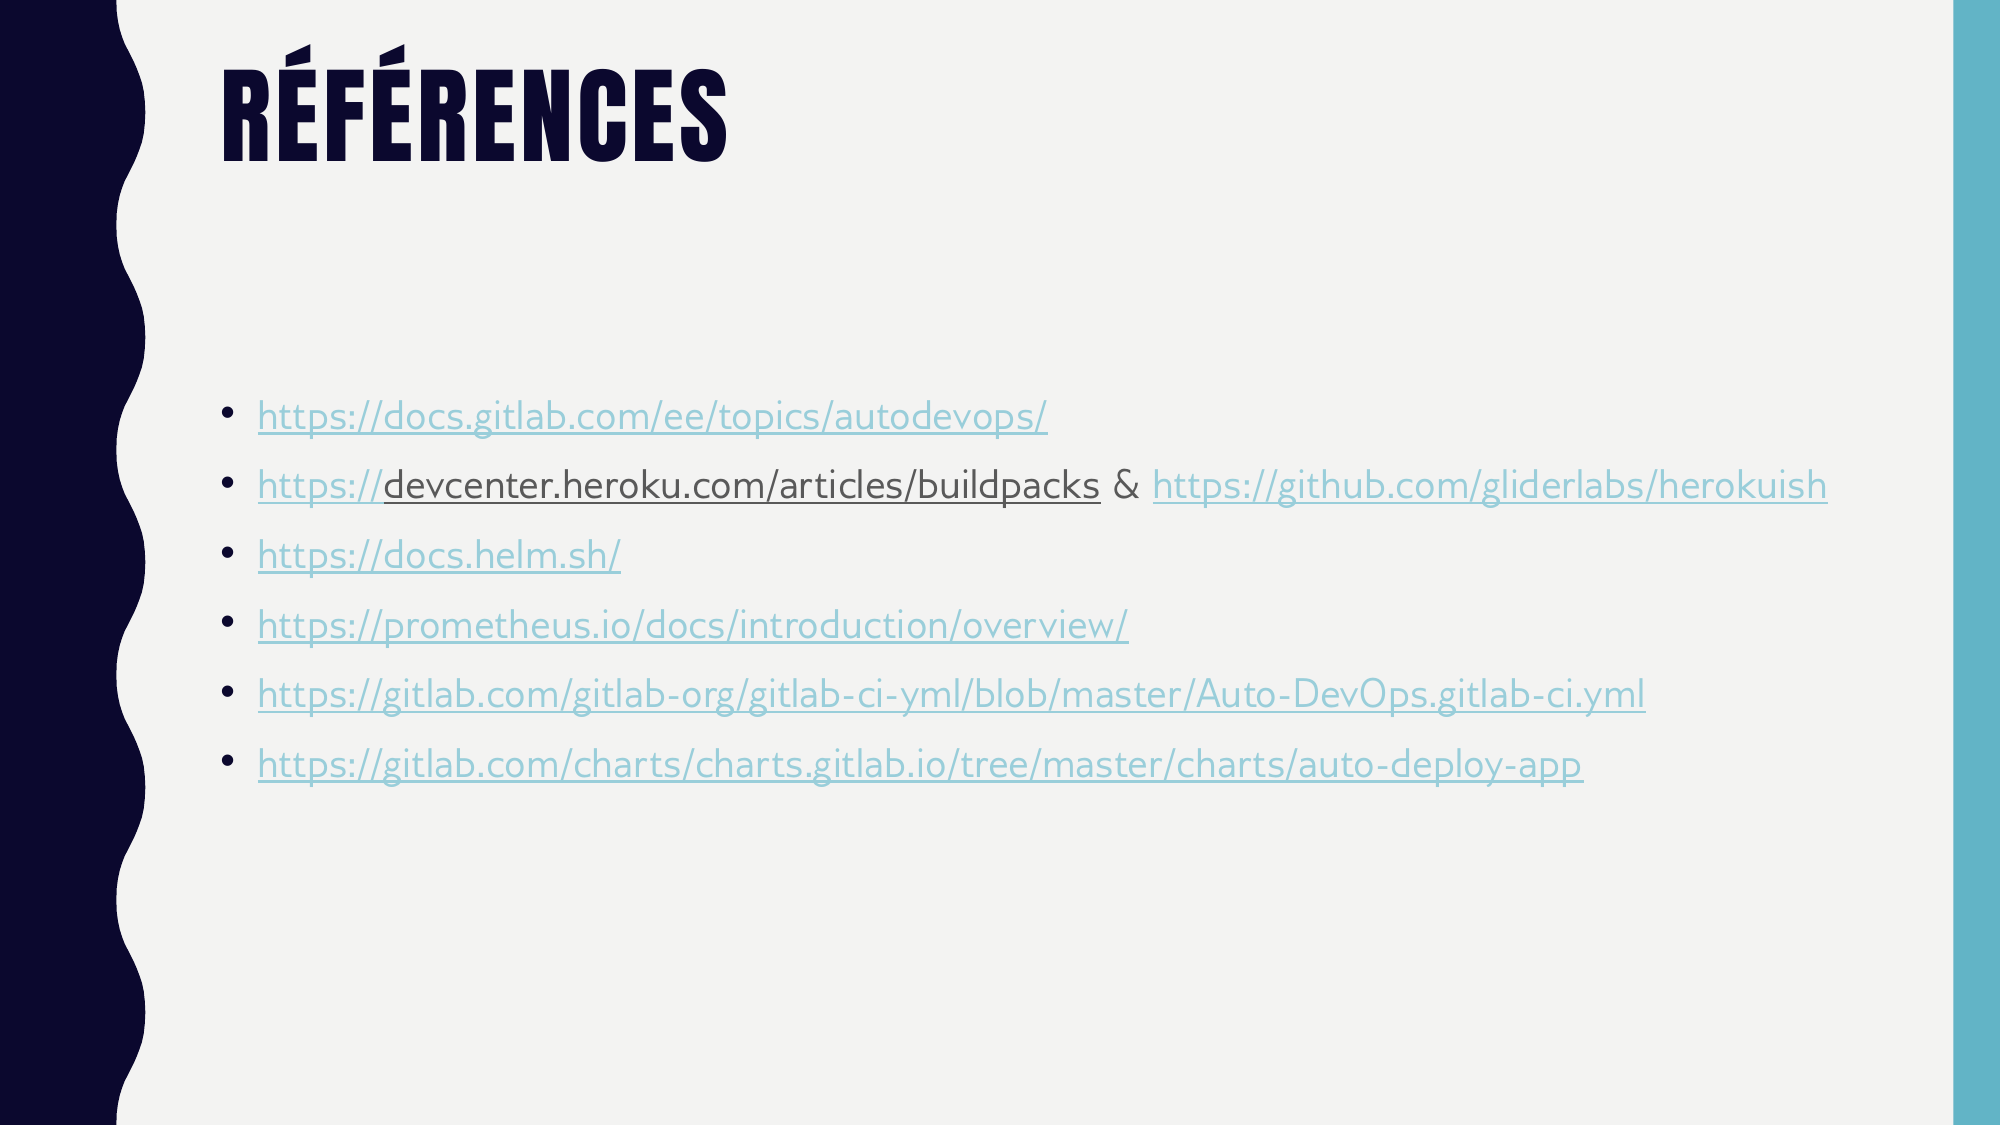

# Références
https://docs.gitlab.com/ee/topics/autodevops/
https://devcenter.heroku.com/articles/buildpacks & https://github.com/gliderlabs/herokuish
https://docs.helm.sh/
https://prometheus.io/docs/introduction/overview/
https://gitlab.com/gitlab-org/gitlab-ci-yml/blob/master/Auto-DevOps.gitlab-ci.yml
https://gitlab.com/charts/charts.gitlab.io/tree/master/charts/auto-deploy-app